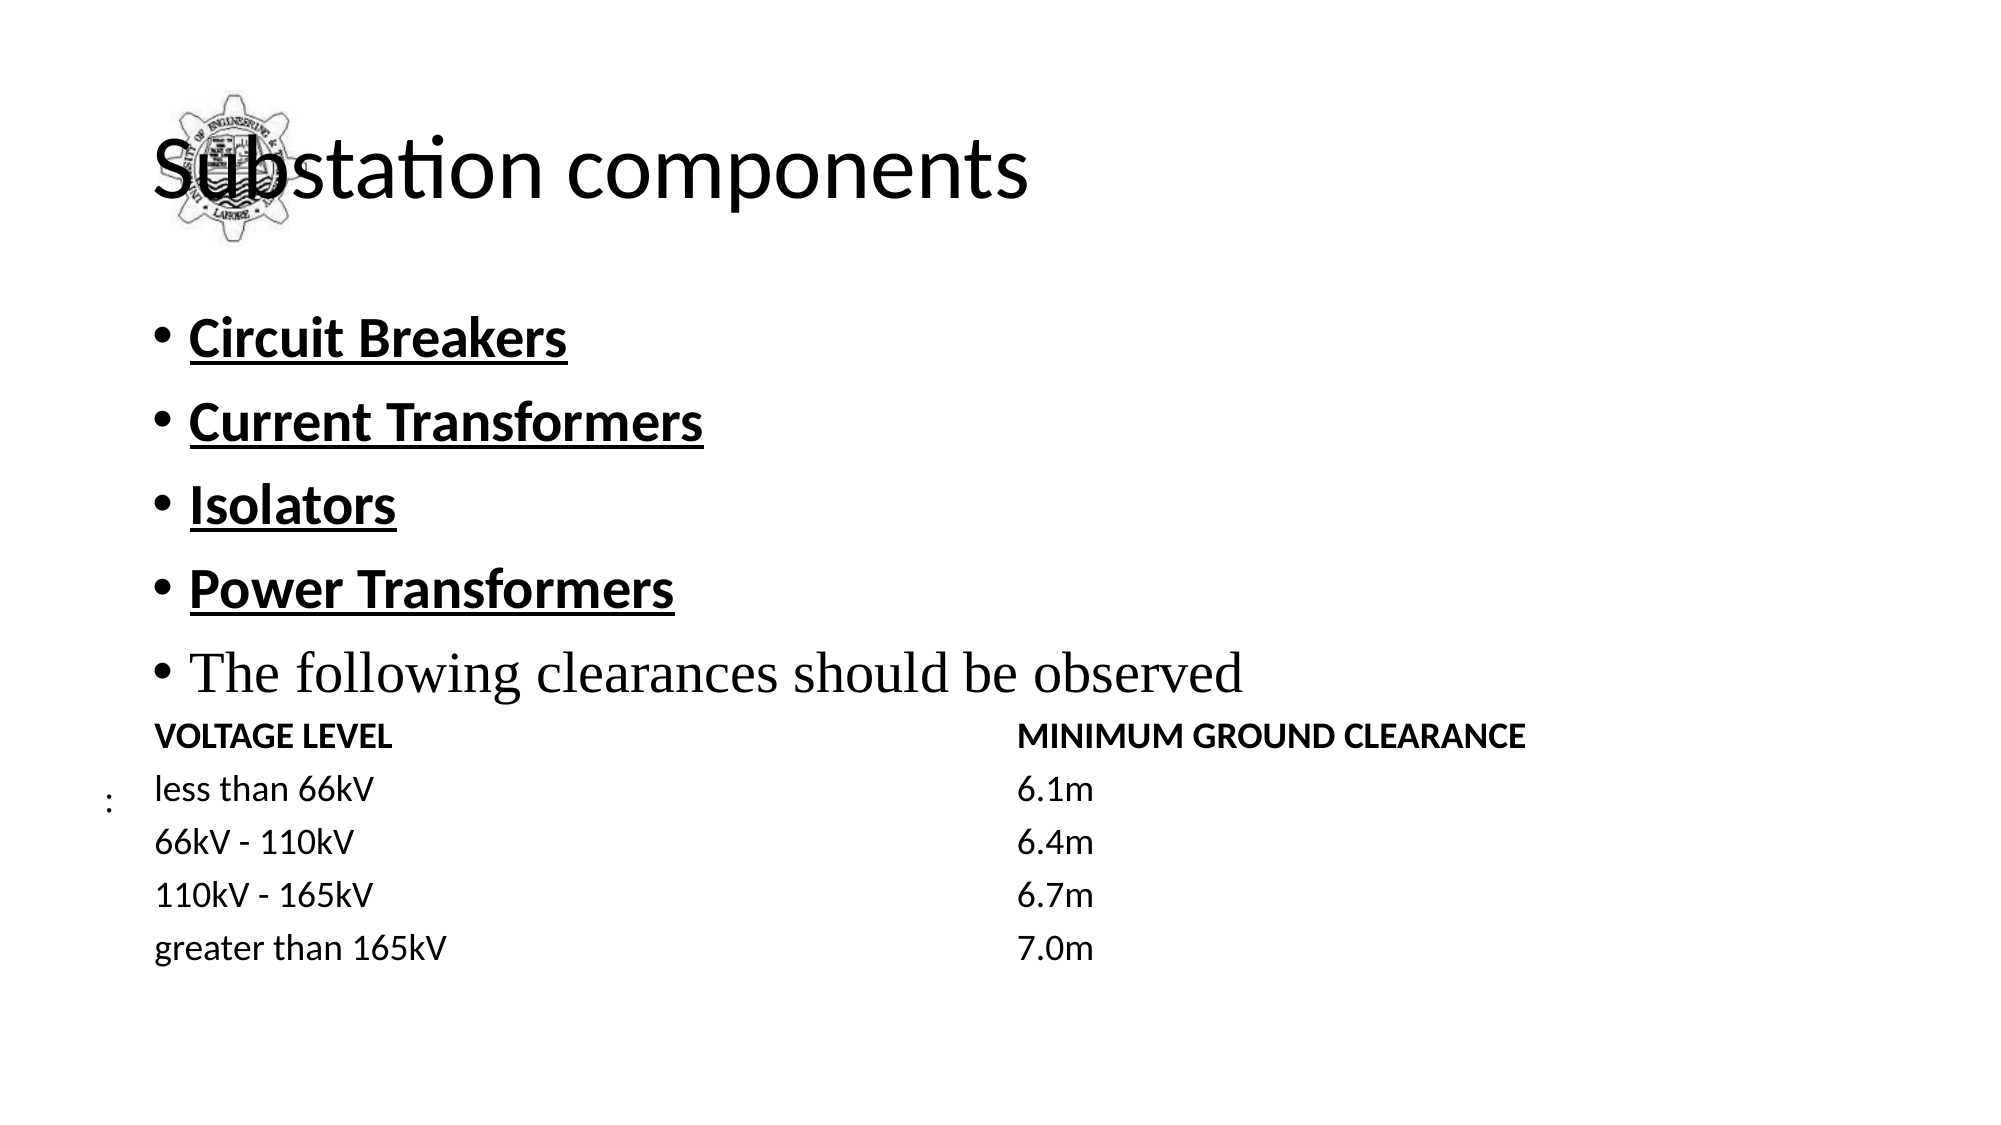

# Substation components
Circuit Breakers
Current Transformers
Isolators
Power Transformers
The following clearances should be observed
| VOLTAGE LEVEL | MINIMUM GROUND CLEARANCE |
| --- | --- |
| less than 66kV | 6.1m |
| 66kV - 110kV | 6.4m |
| 110kV - 165kV | 6.7m |
| greater than 165kV | 7.0m |
: